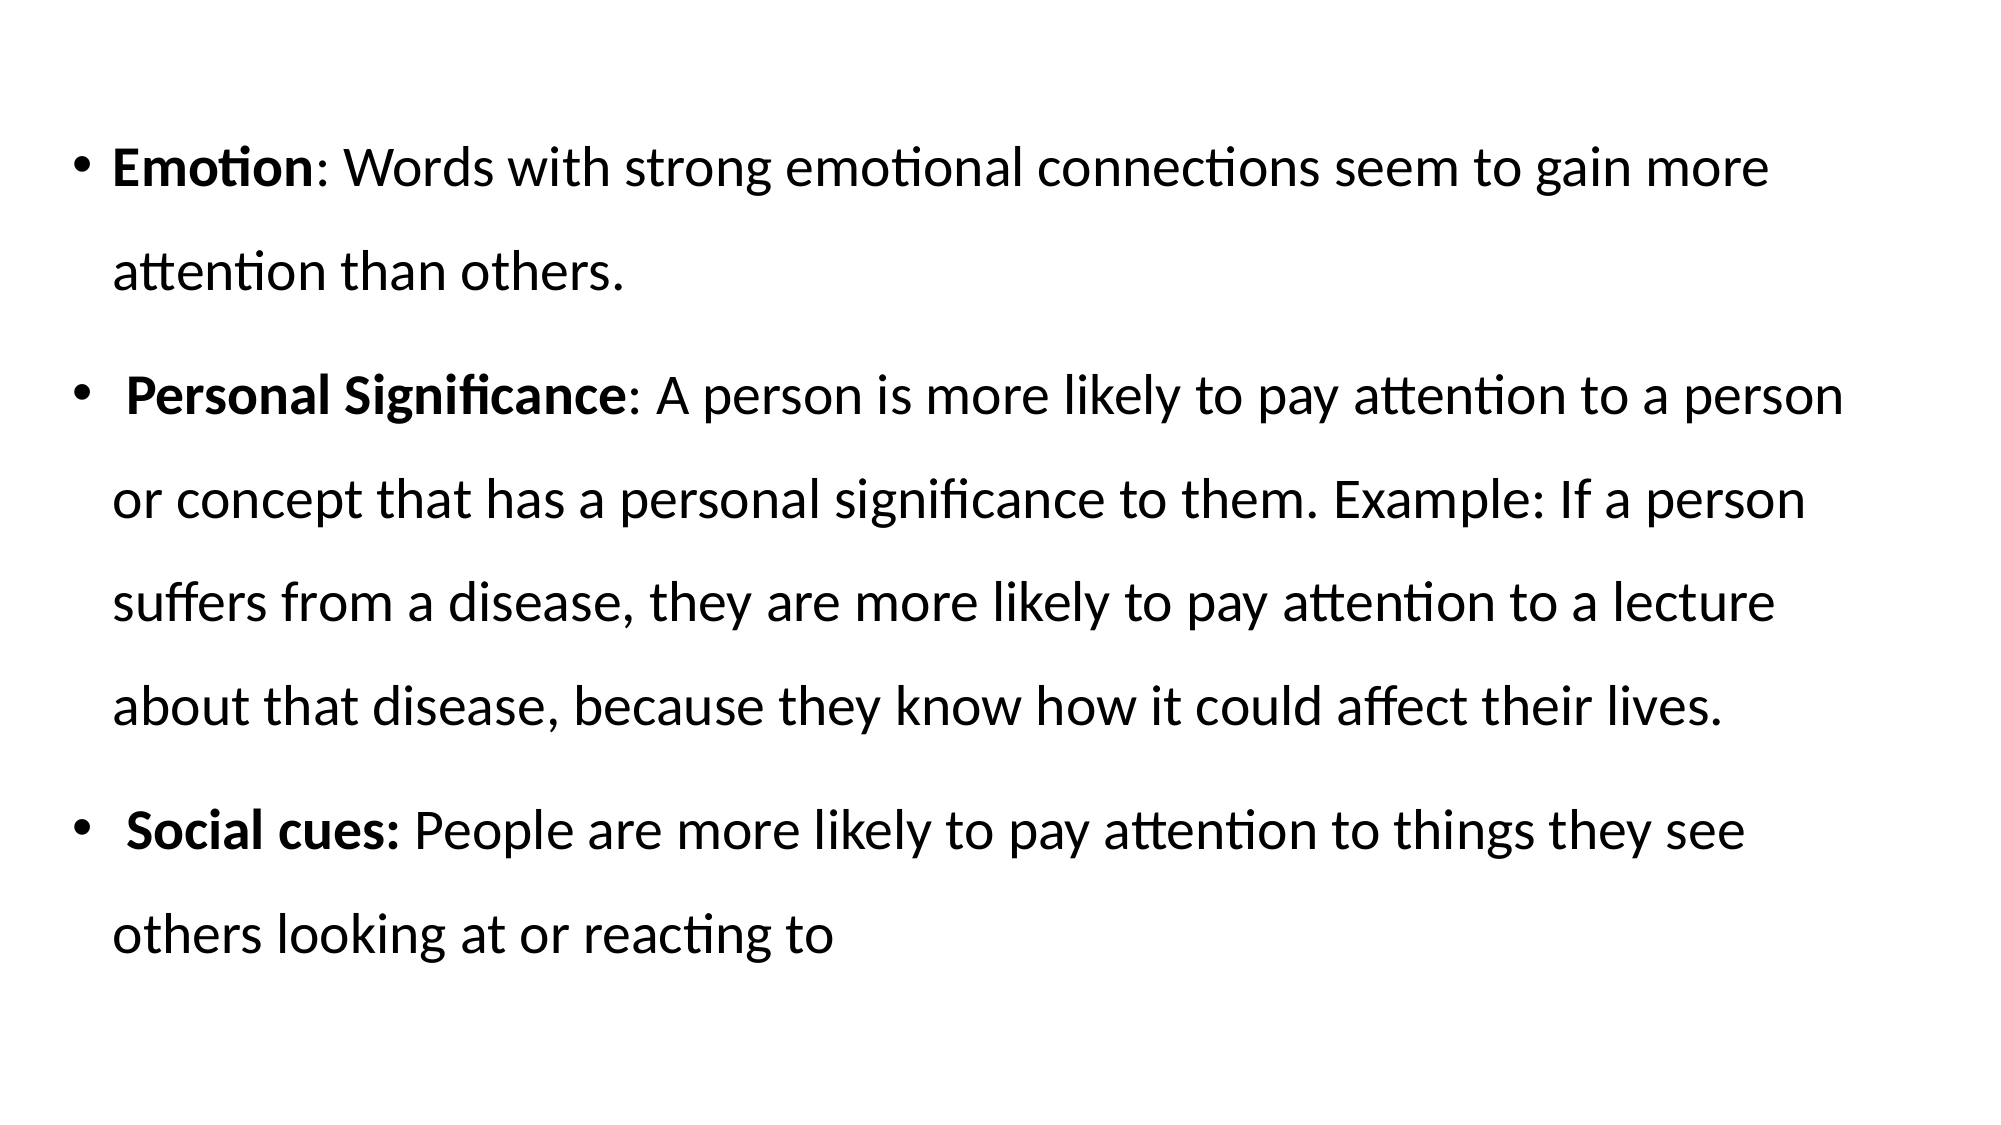

#
Emotion: Words with strong emotional connections seem to gain more attention than others.
 Personal Significance: A person is more likely to pay attention to a person or concept that has a personal significance to them. Example: If a person suffers from a disease, they are more likely to pay attention to a lecture about that disease, because they know how it could affect their lives.
 Social cues: People are more likely to pay attention to things they see others looking at or reacting to